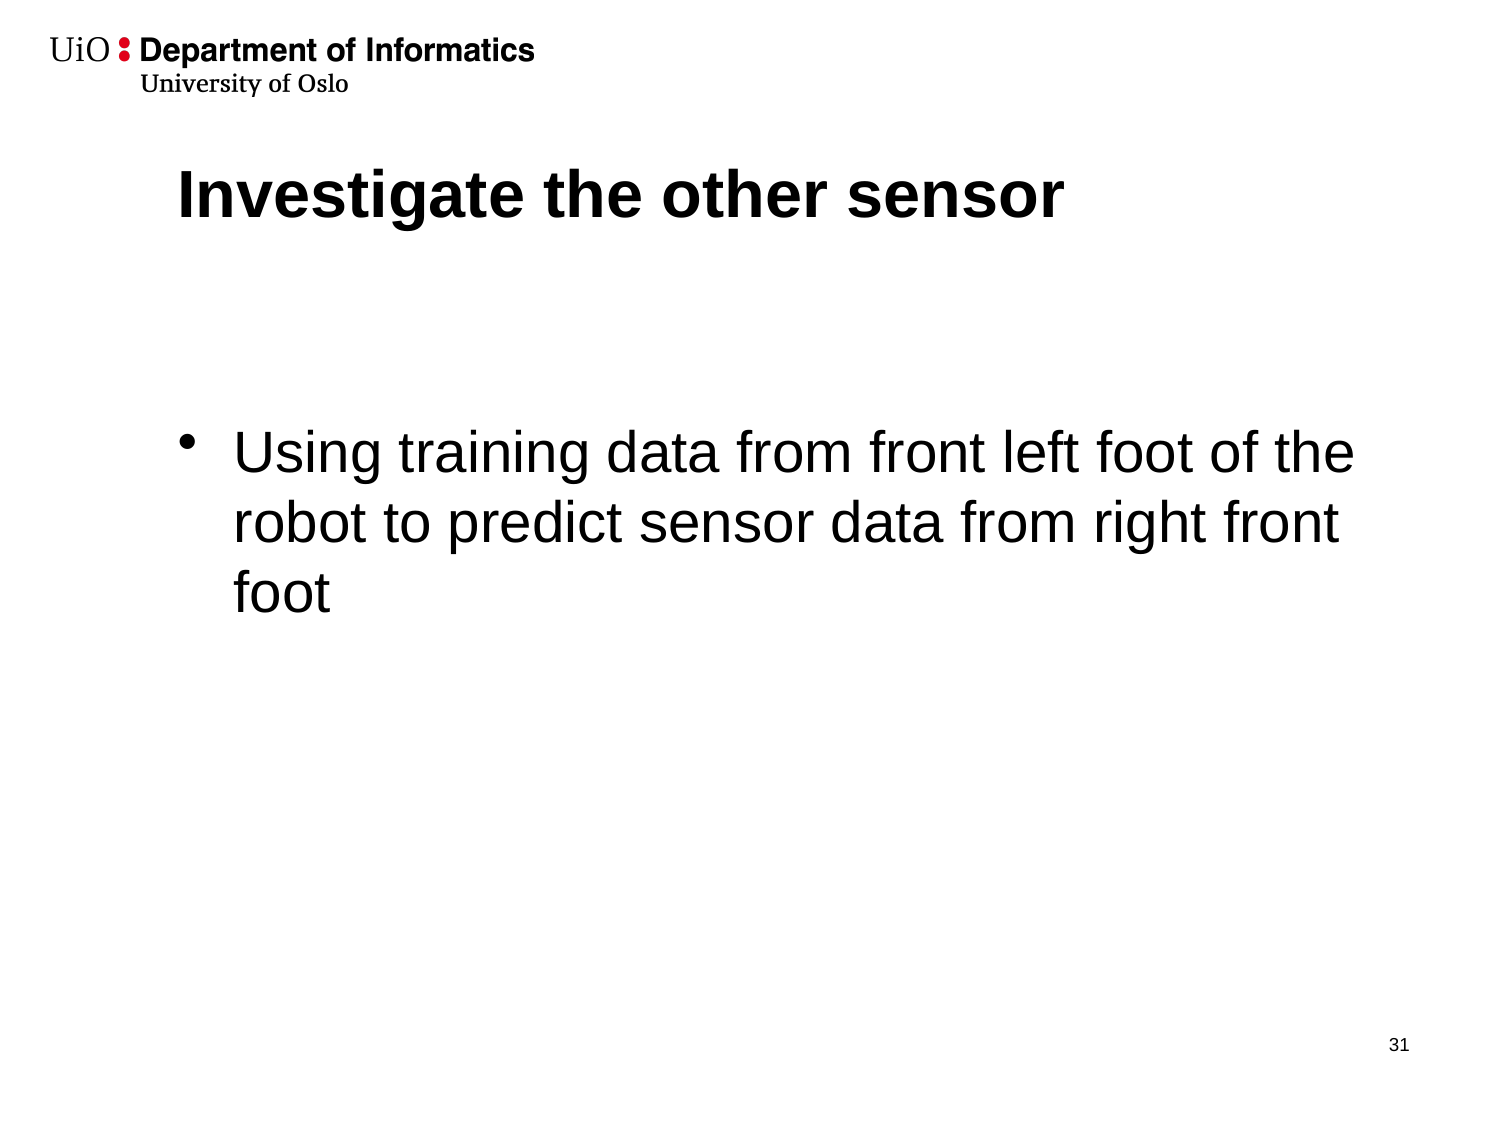

# Investigate the other sensor

Using training data from front left foot of the robot to predict sensor data from right front foot
31